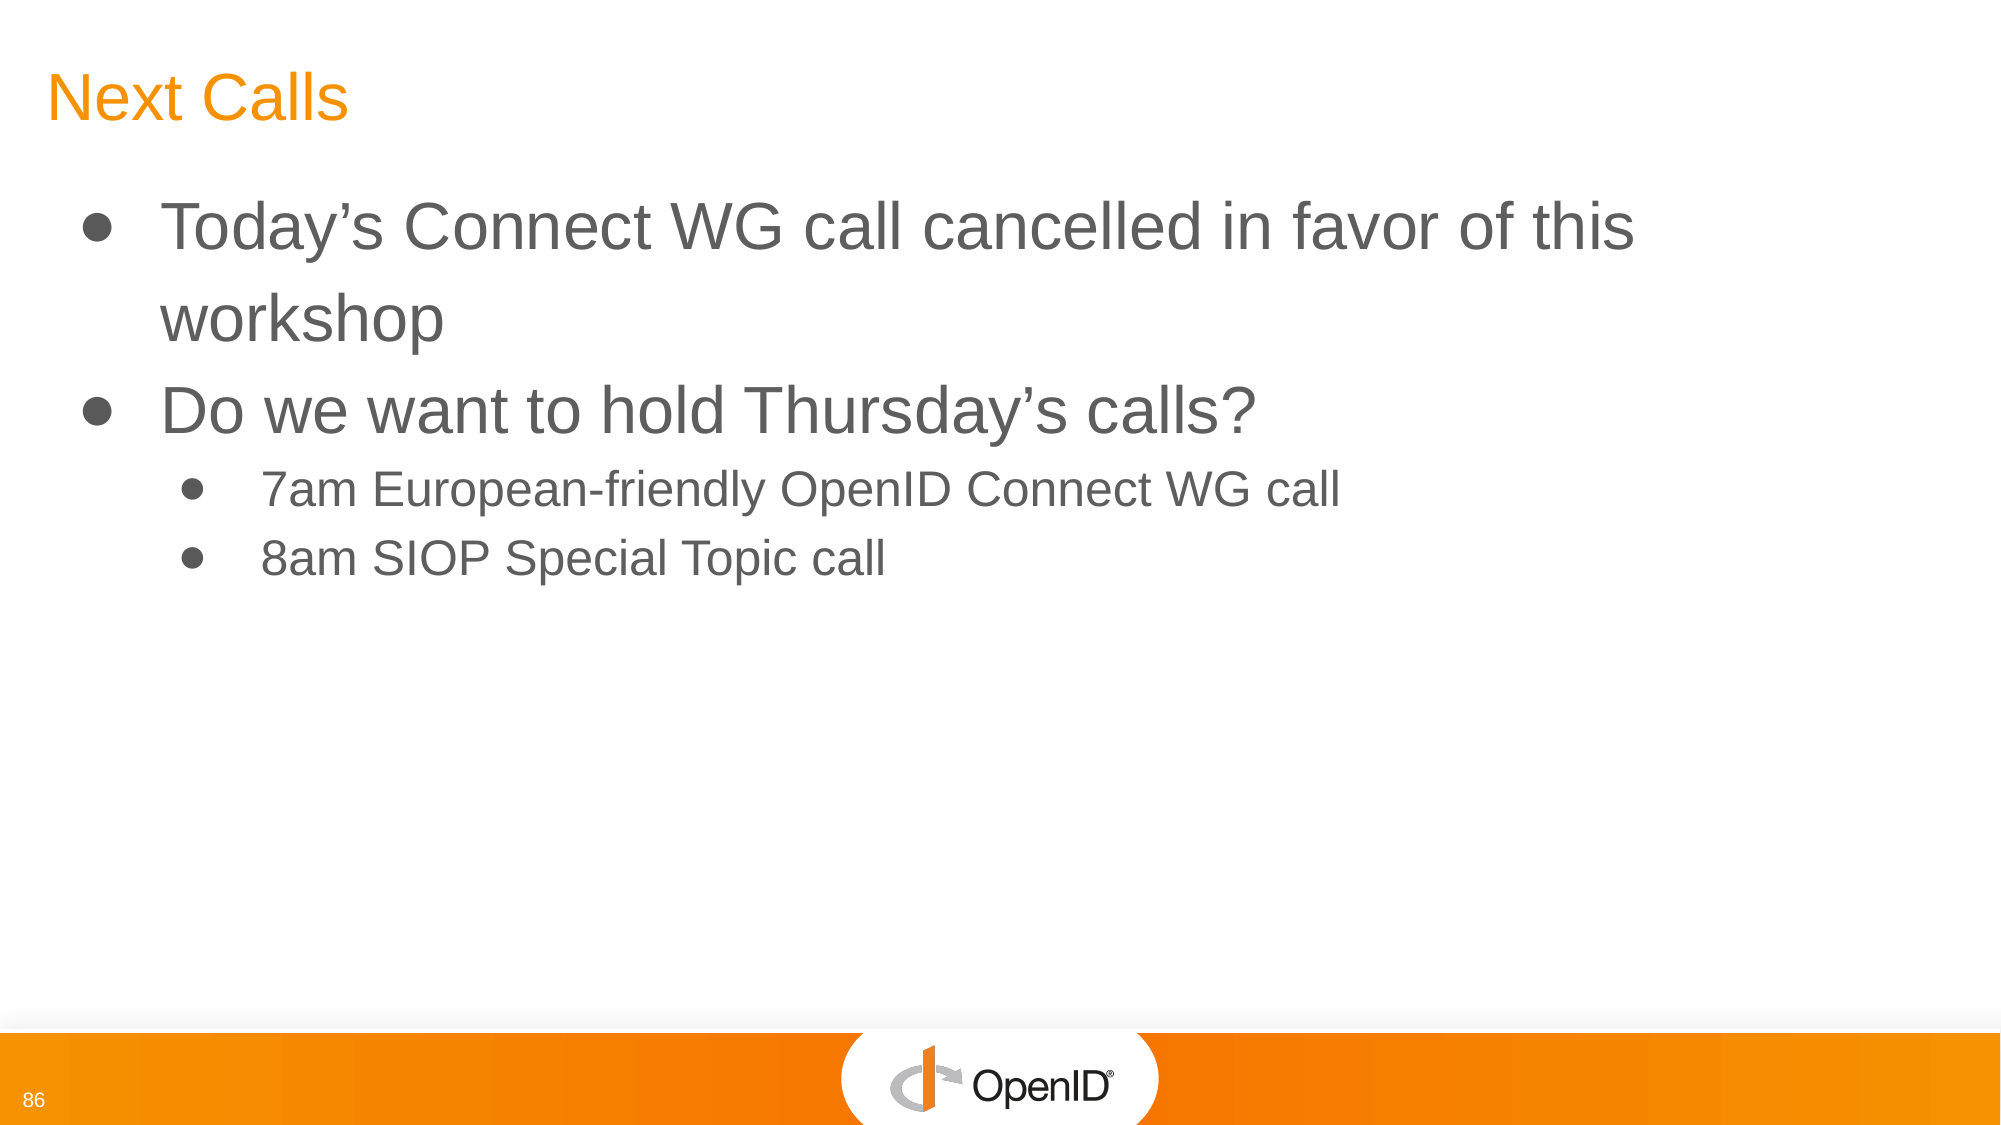

# Next Calls
Today’s Connect WG call cancelled in favor of this workshop
Do we want to hold Thursday’s calls?
7am European-friendly OpenID Connect WG call
8am SIOP Special Topic call